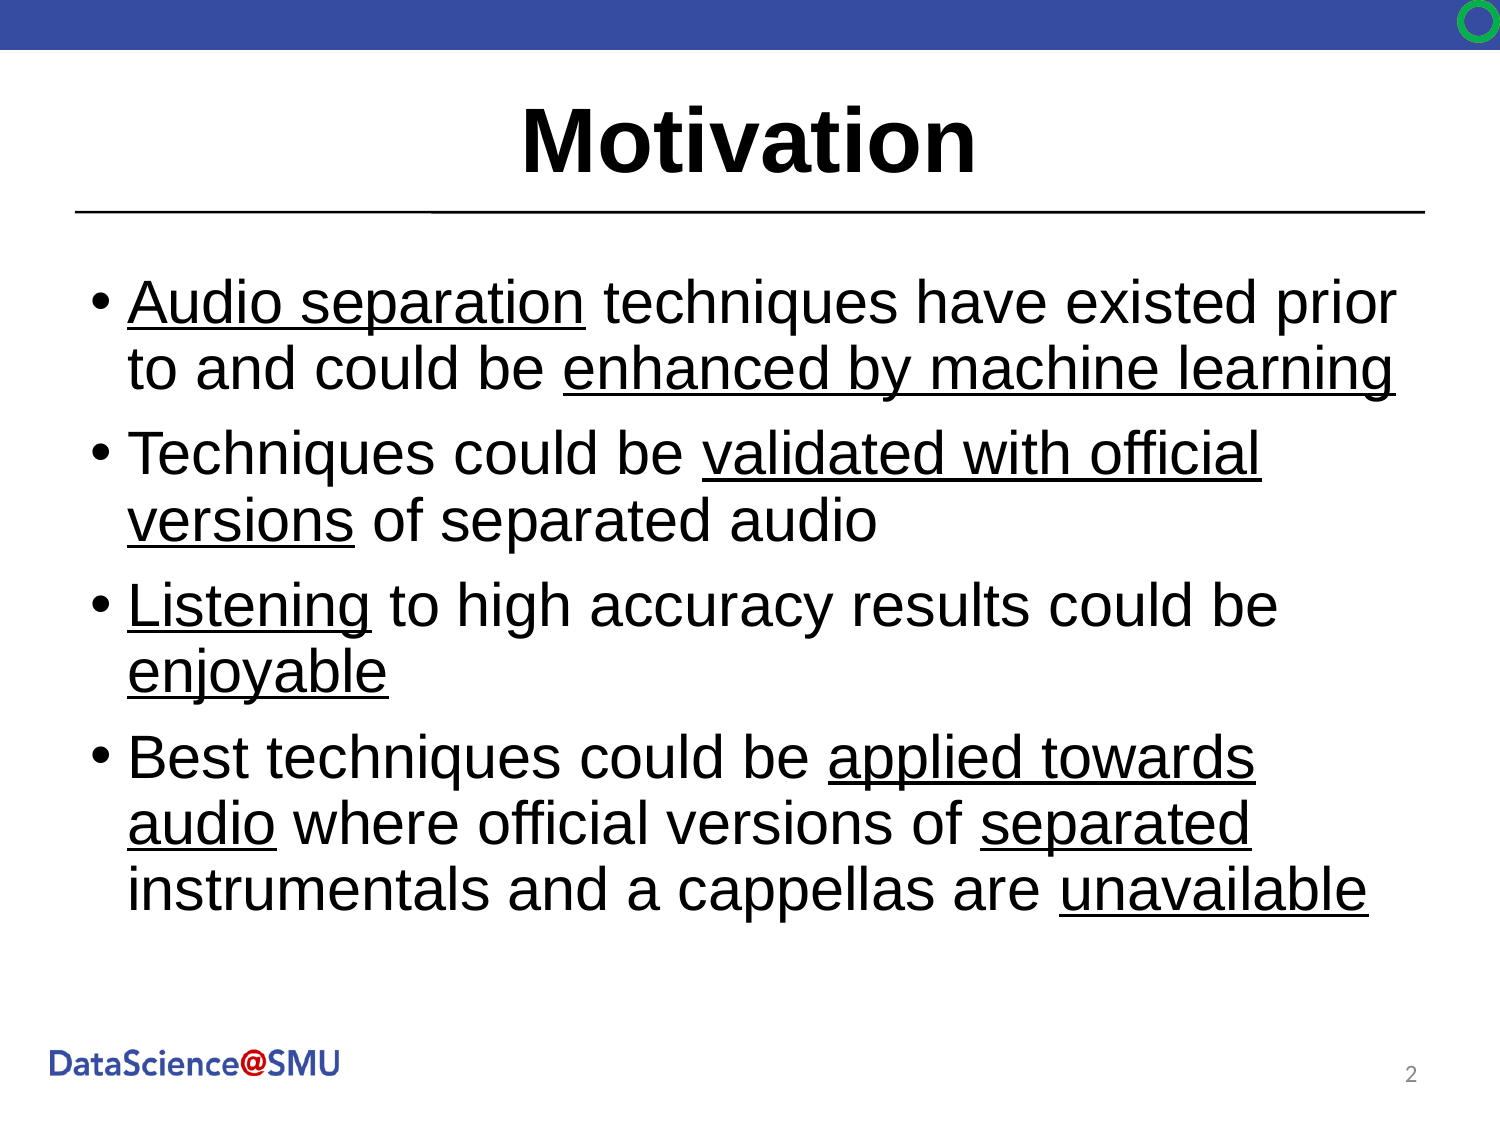

# Motivation

Audio separation techniques have existed prior to and could be enhanced by machine learning
Techniques could be validated with official versions of separated audio
Listening to high accuracy results could be enjoyable
Best techniques could be applied towards audio where official versions of separated instrumentals and a cappellas are unavailable